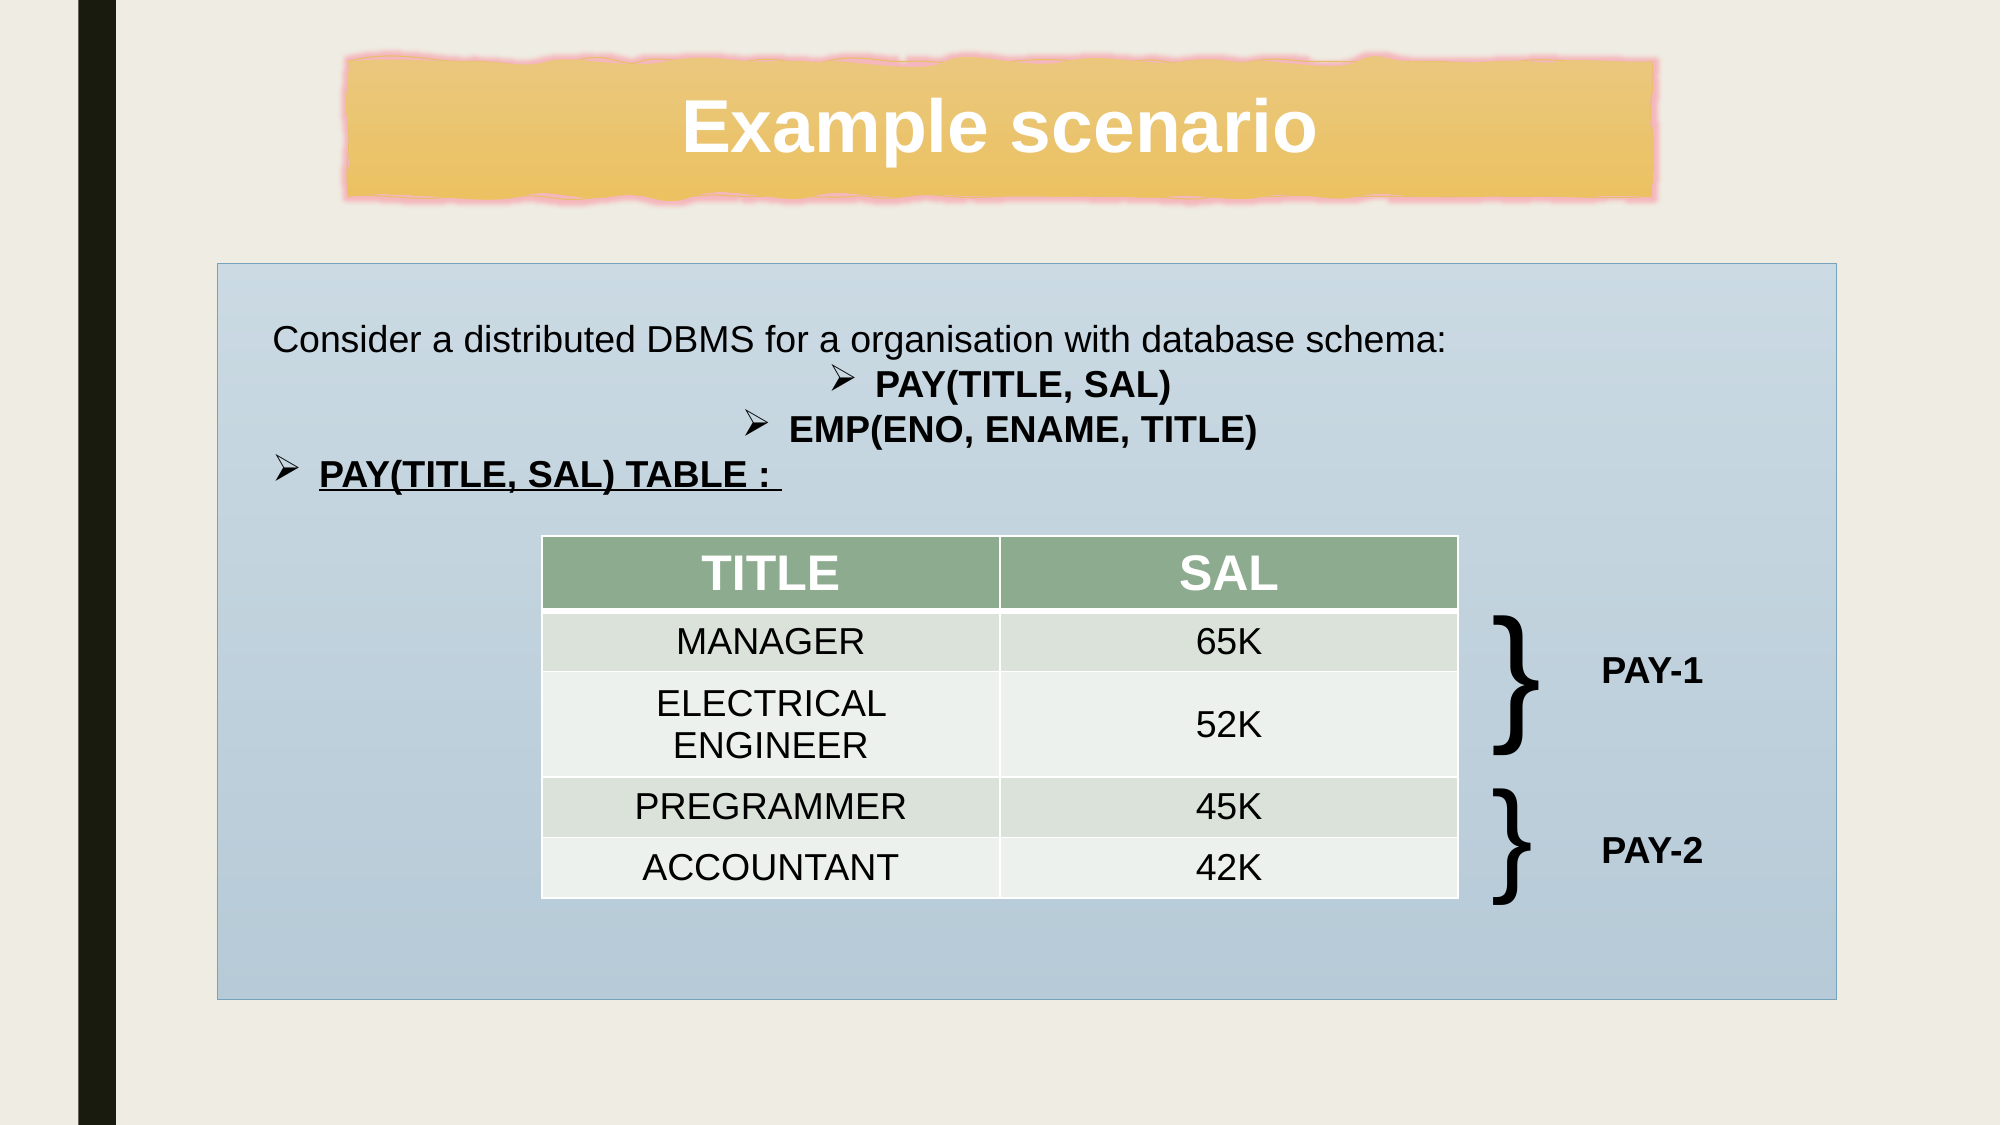

Example scenario

Consider a distributed DBMS for a organisation with database schema:
PAY(TITLE, SAL)
EMP(ENO, ENAME, TITLE)
PAY(TITLE, SAL) TABLE :

| TITLE | SAL |
| --- | --- |
| MANAGER | 65K |
| ELECTRICAL ENGINEER | 52K |
| PREGRAMMER | 45K |
| ACCOUNTANT | 42K |
}
}
PAY-1
PAY-2